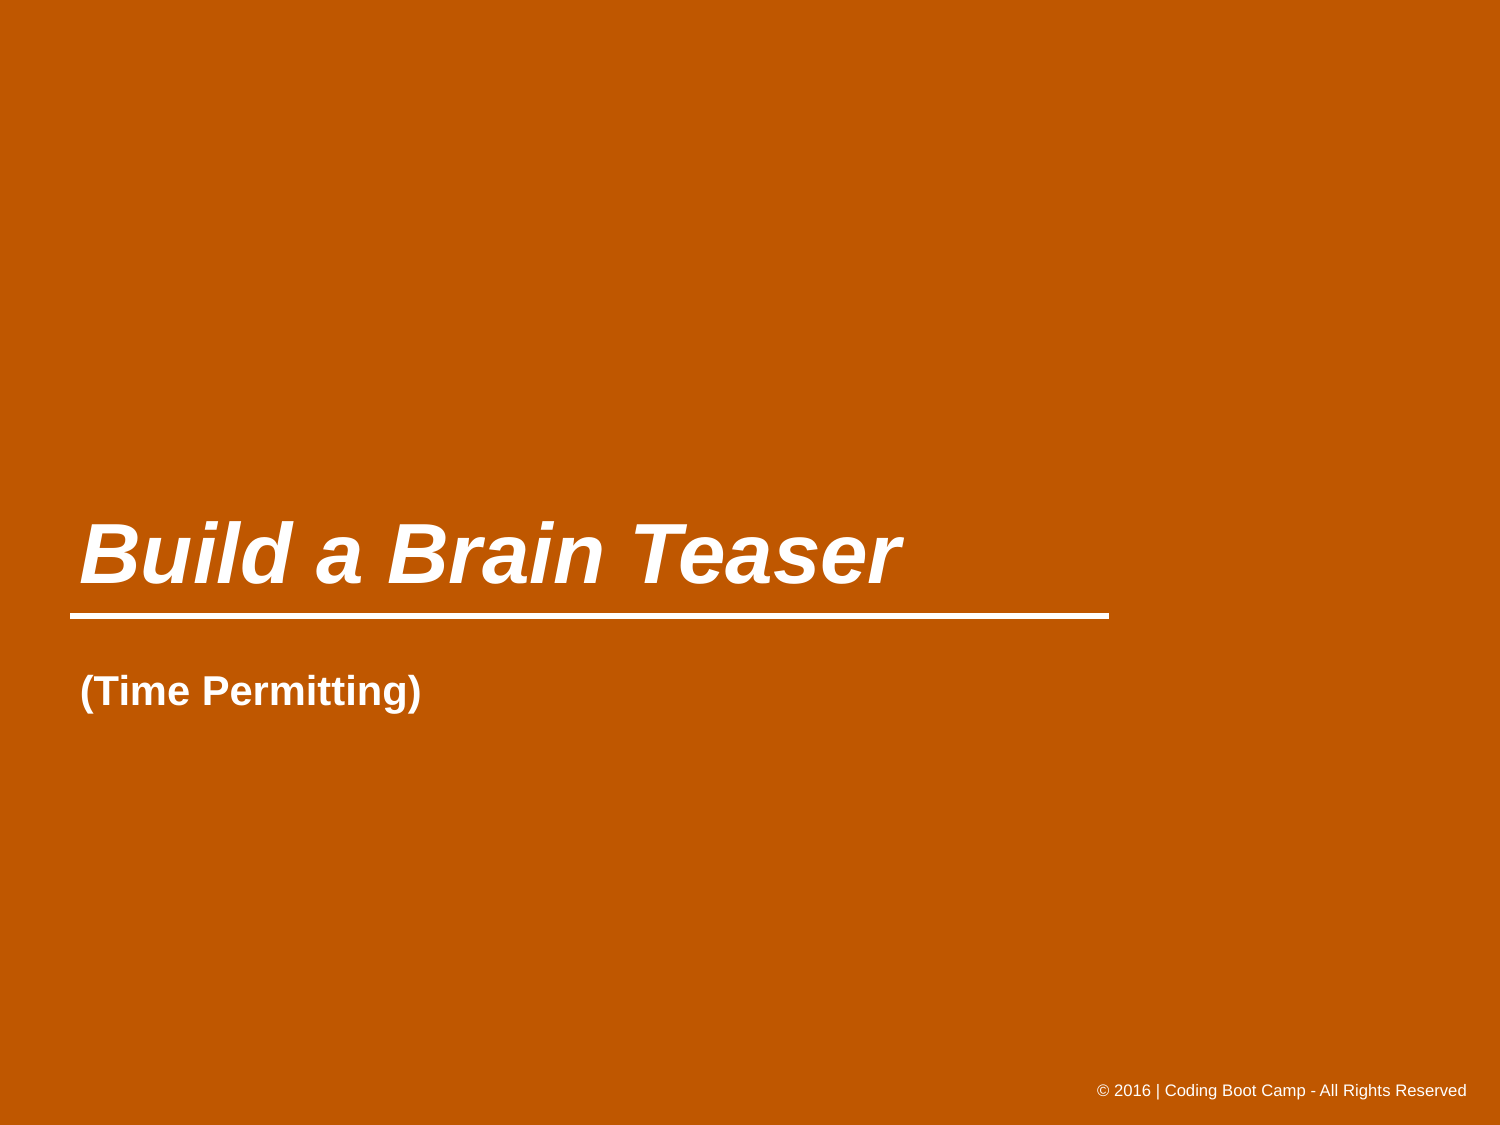

# Build a Brain Teaser
(Time Permitting)